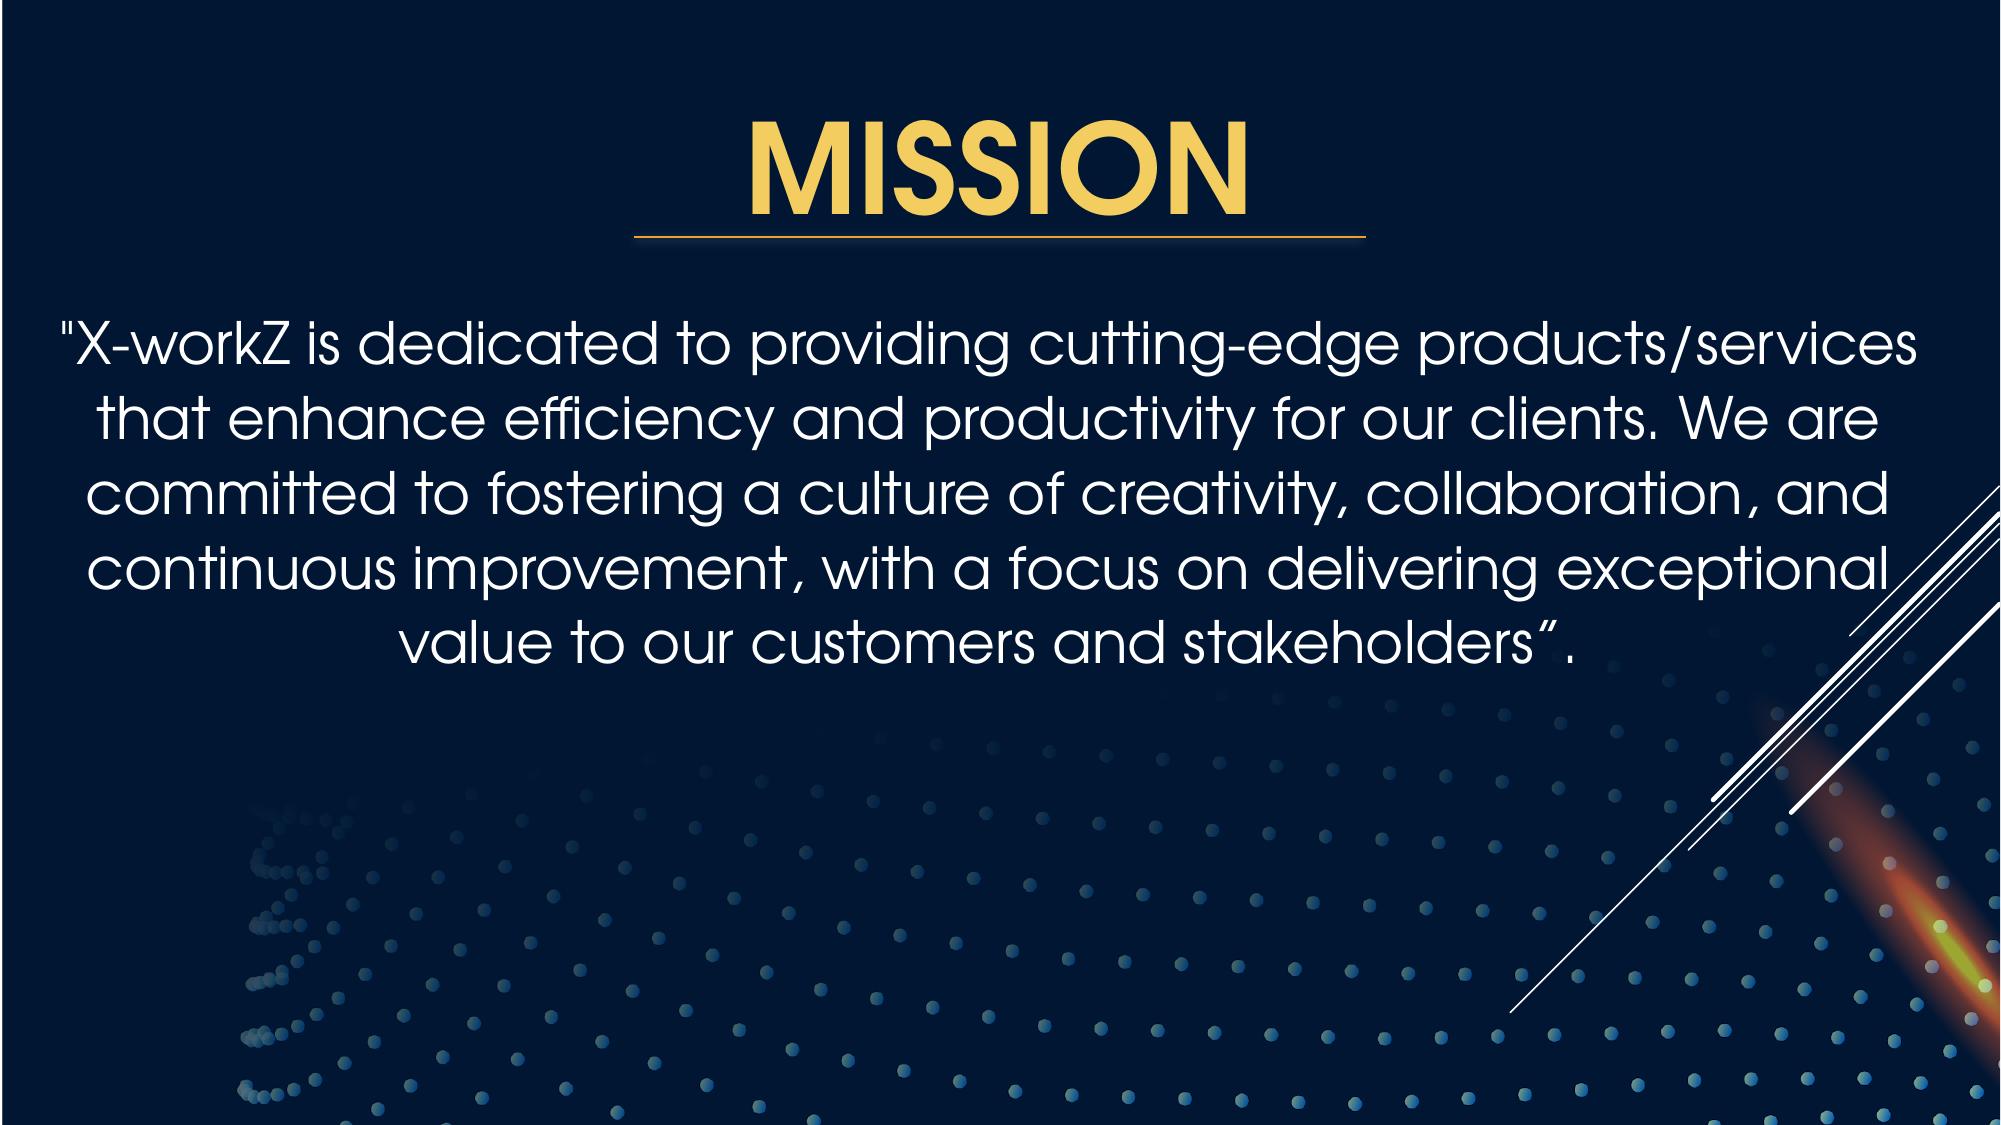

# mission
"X-workZ is dedicated to providing cutting-edge products/services that enhance efficiency and productivity for our clients. We are committed to fostering a culture of creativity, collaboration, and continuous improvement, with a focus on delivering exceptional value to our customers and stakeholders”.